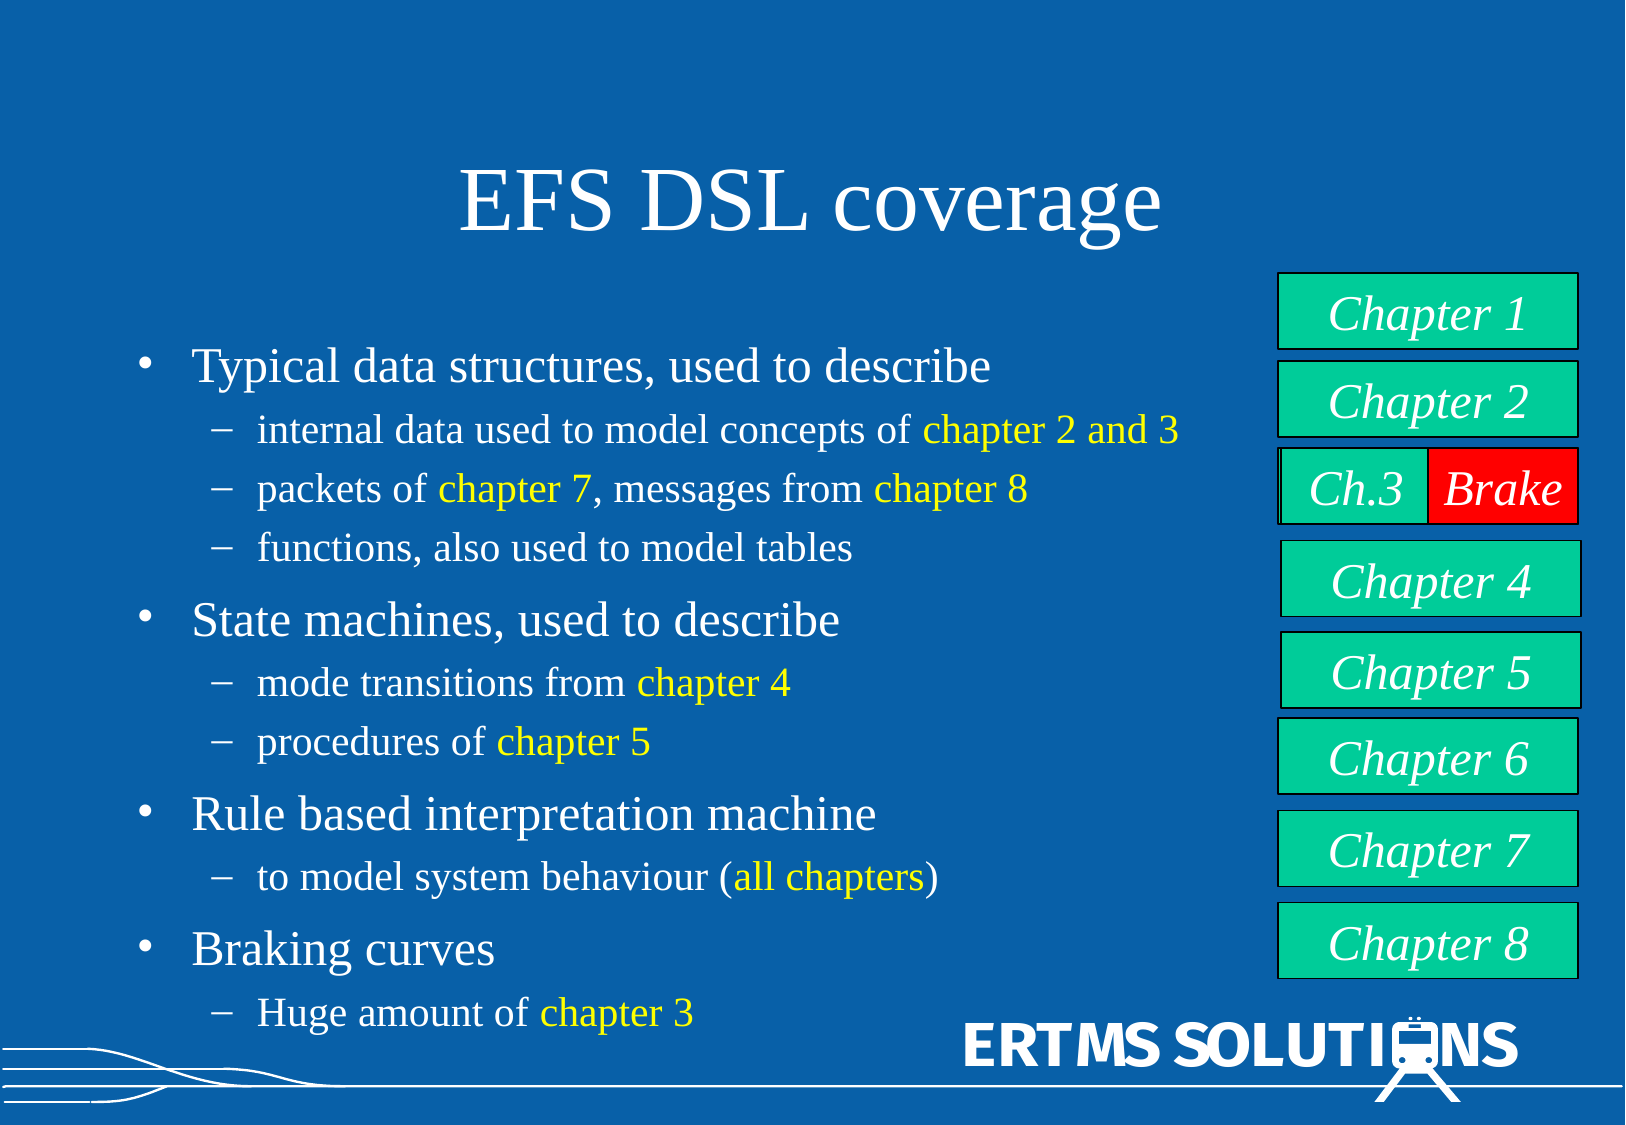

# EFS DSL coverage
Chapter 1

Typical data structures, used to describe
internal data used to model concepts of chapter 2 and 3
packets of chapter 7, messages from chapter 8
functions, also used to model tables
State machines, used to describe
mode transitions from chapter 4
procedures of chapter 5
Rule based interpretation machine
to model system behaviour (all chapters)
Braking curves
Huge amount of chapter 3
Chapter 2

Chapter 3

Ch.3

Brake
Chapter 4

Chapter 5

Chapter 6

Chapter 7

Chapter 8